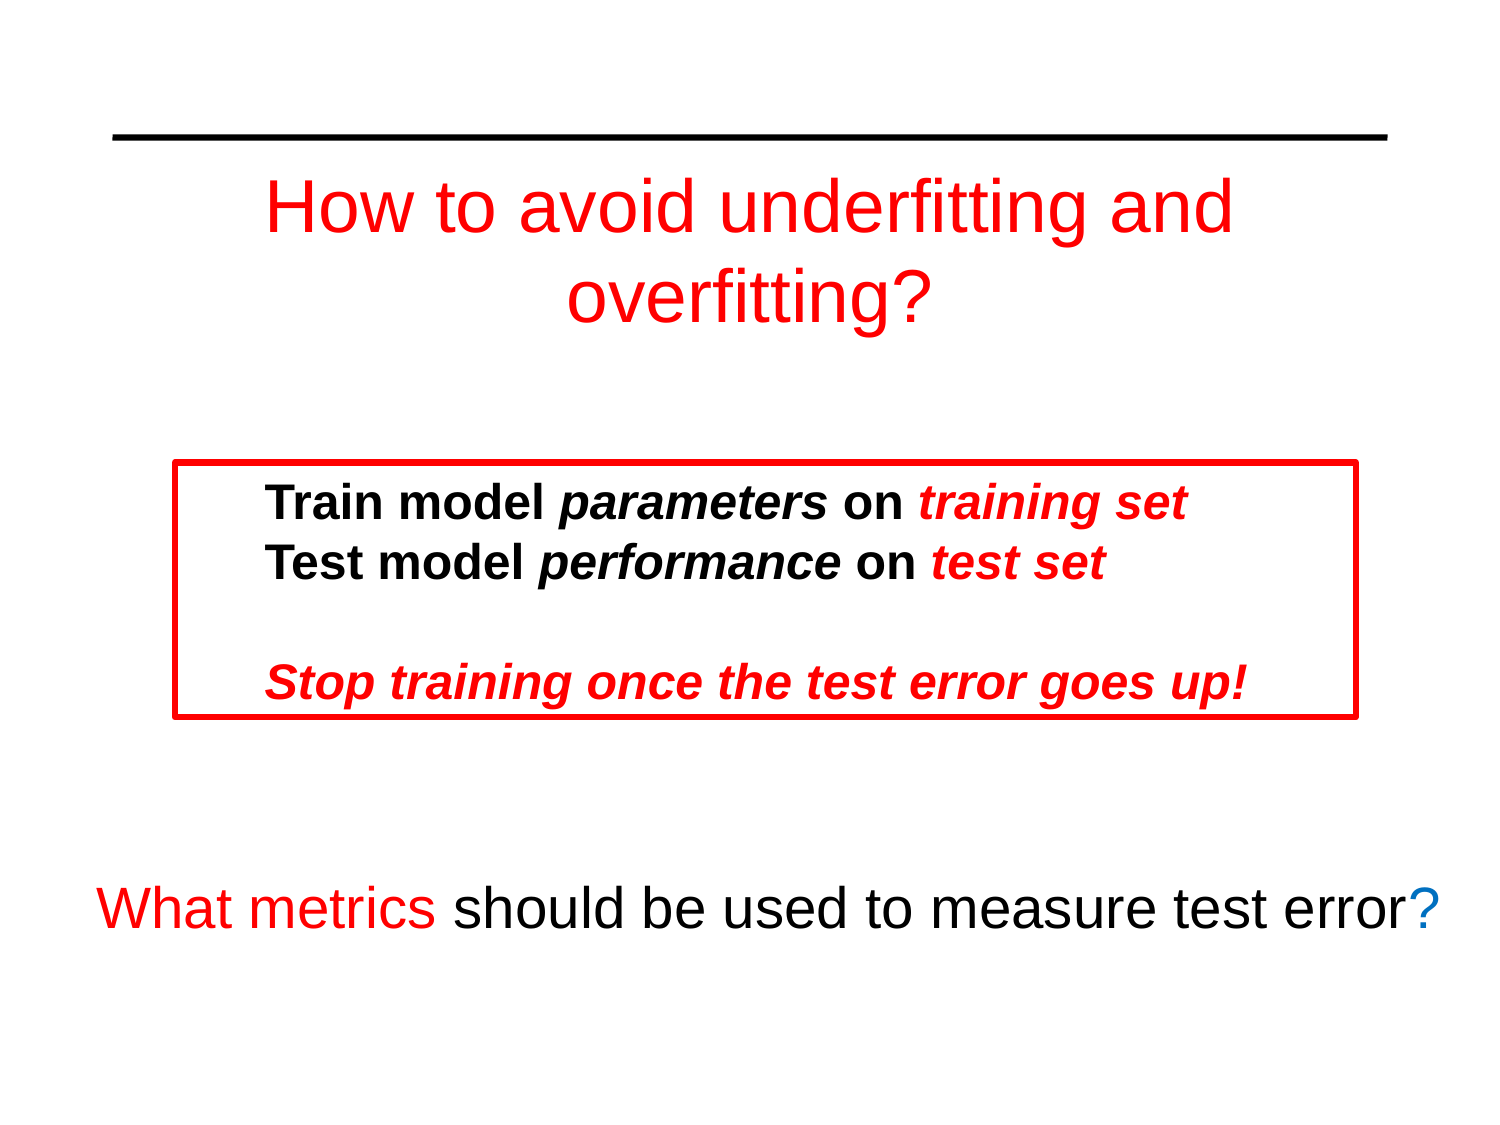

How to avoid underfitting and overfitting?
Train model parameters on training set
Test model performance on test set

Stop training once the test error goes up!
What metrics should be used to measure test error?